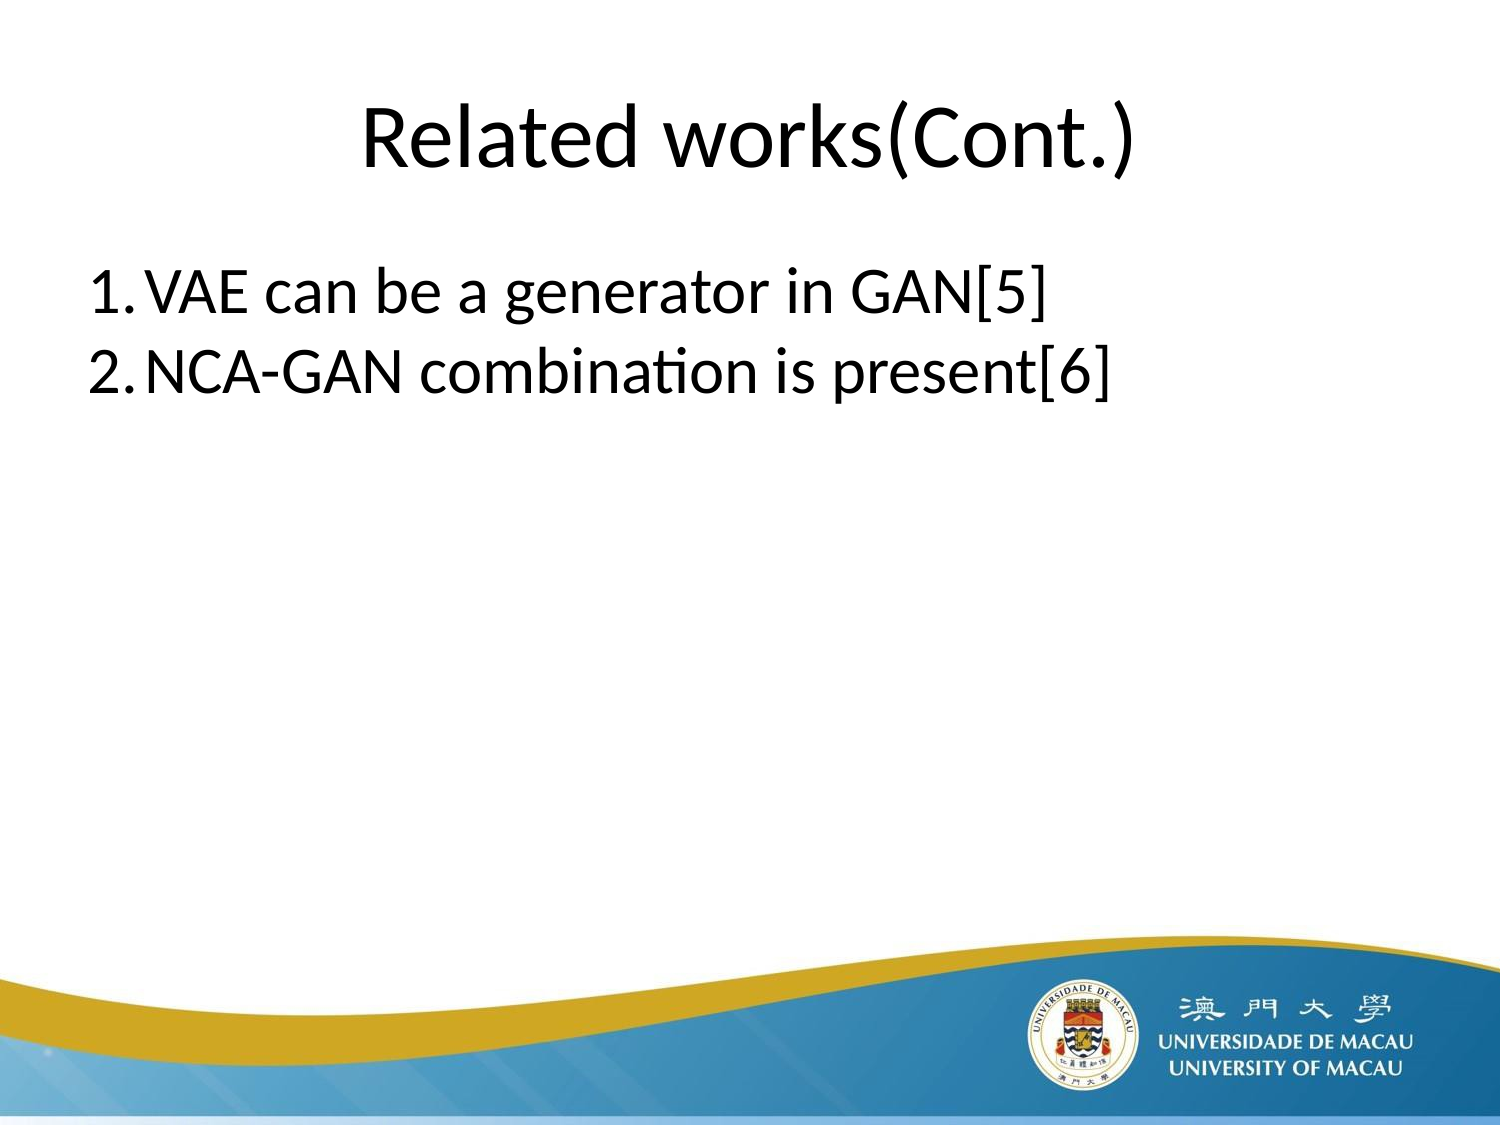

# Related works(Cont.)
VAE can be a generator in GAN[5]
NCA-GAN combination is present[6]